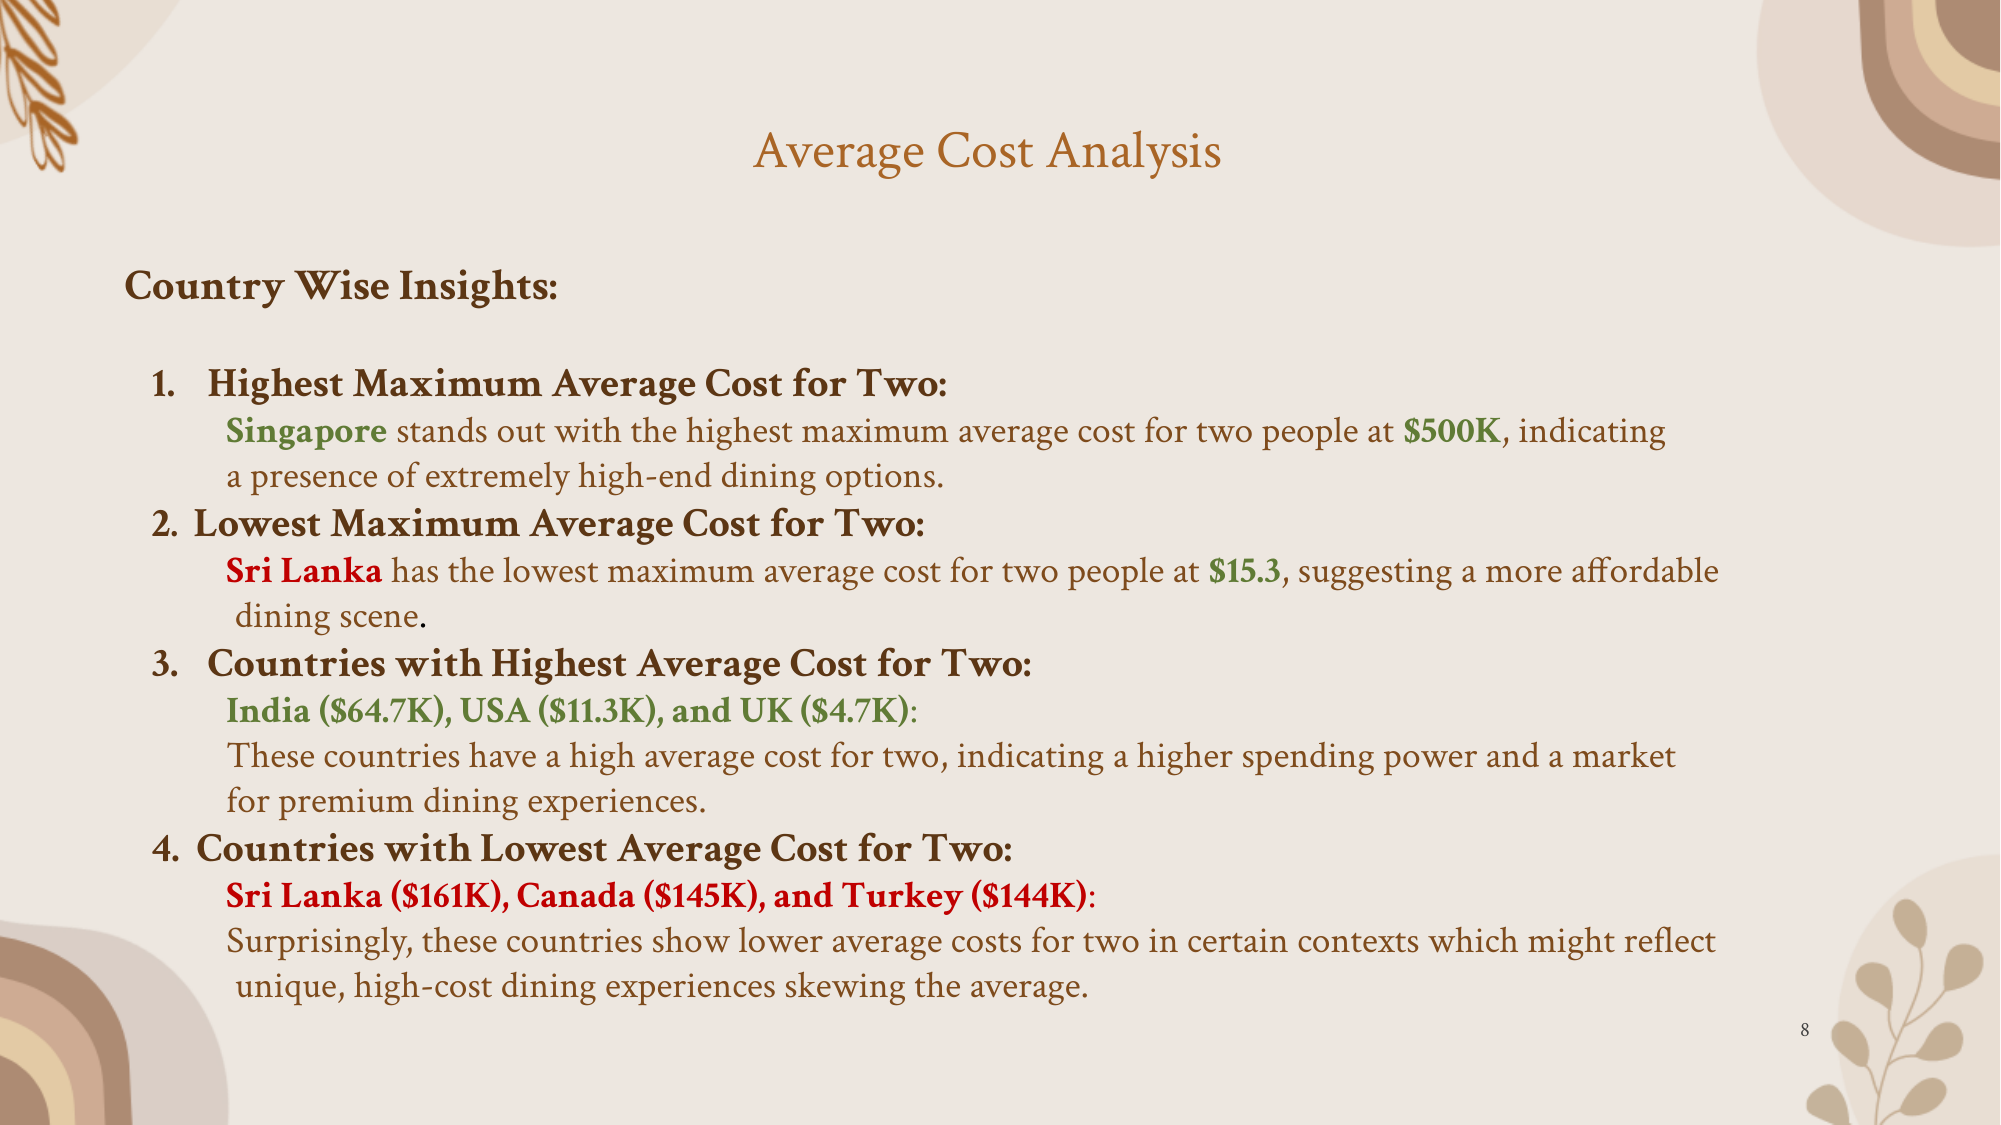

# Average Cost Analysis
Country Wise Insights:
Highest Maximum Average Cost for Two:
Singapore stands out with the highest maximum average cost for two people at $500K, indicating
a presence of extremely high-end dining options.
2.  Lowest Maximum Average Cost for Two:
Sri Lanka has the lowest maximum average cost for two people at $15.3, suggesting a more affordable
 dining scene.
Countries with Highest Average Cost for Two:
India ($64.7K), USA ($11.3K), and UK ($4.7K):
These countries have a high average cost for two, indicating a higher spending power and a market
for premium dining experiences.
4.  Countries with Lowest Average Cost for Two:
Sri Lanka ($161K), Canada ($145K), and Turkey ($144K):
Surprisingly, these countries show lower average costs for two in certain contexts which might reflect
 unique, high-cost dining experiences skewing the average.

8